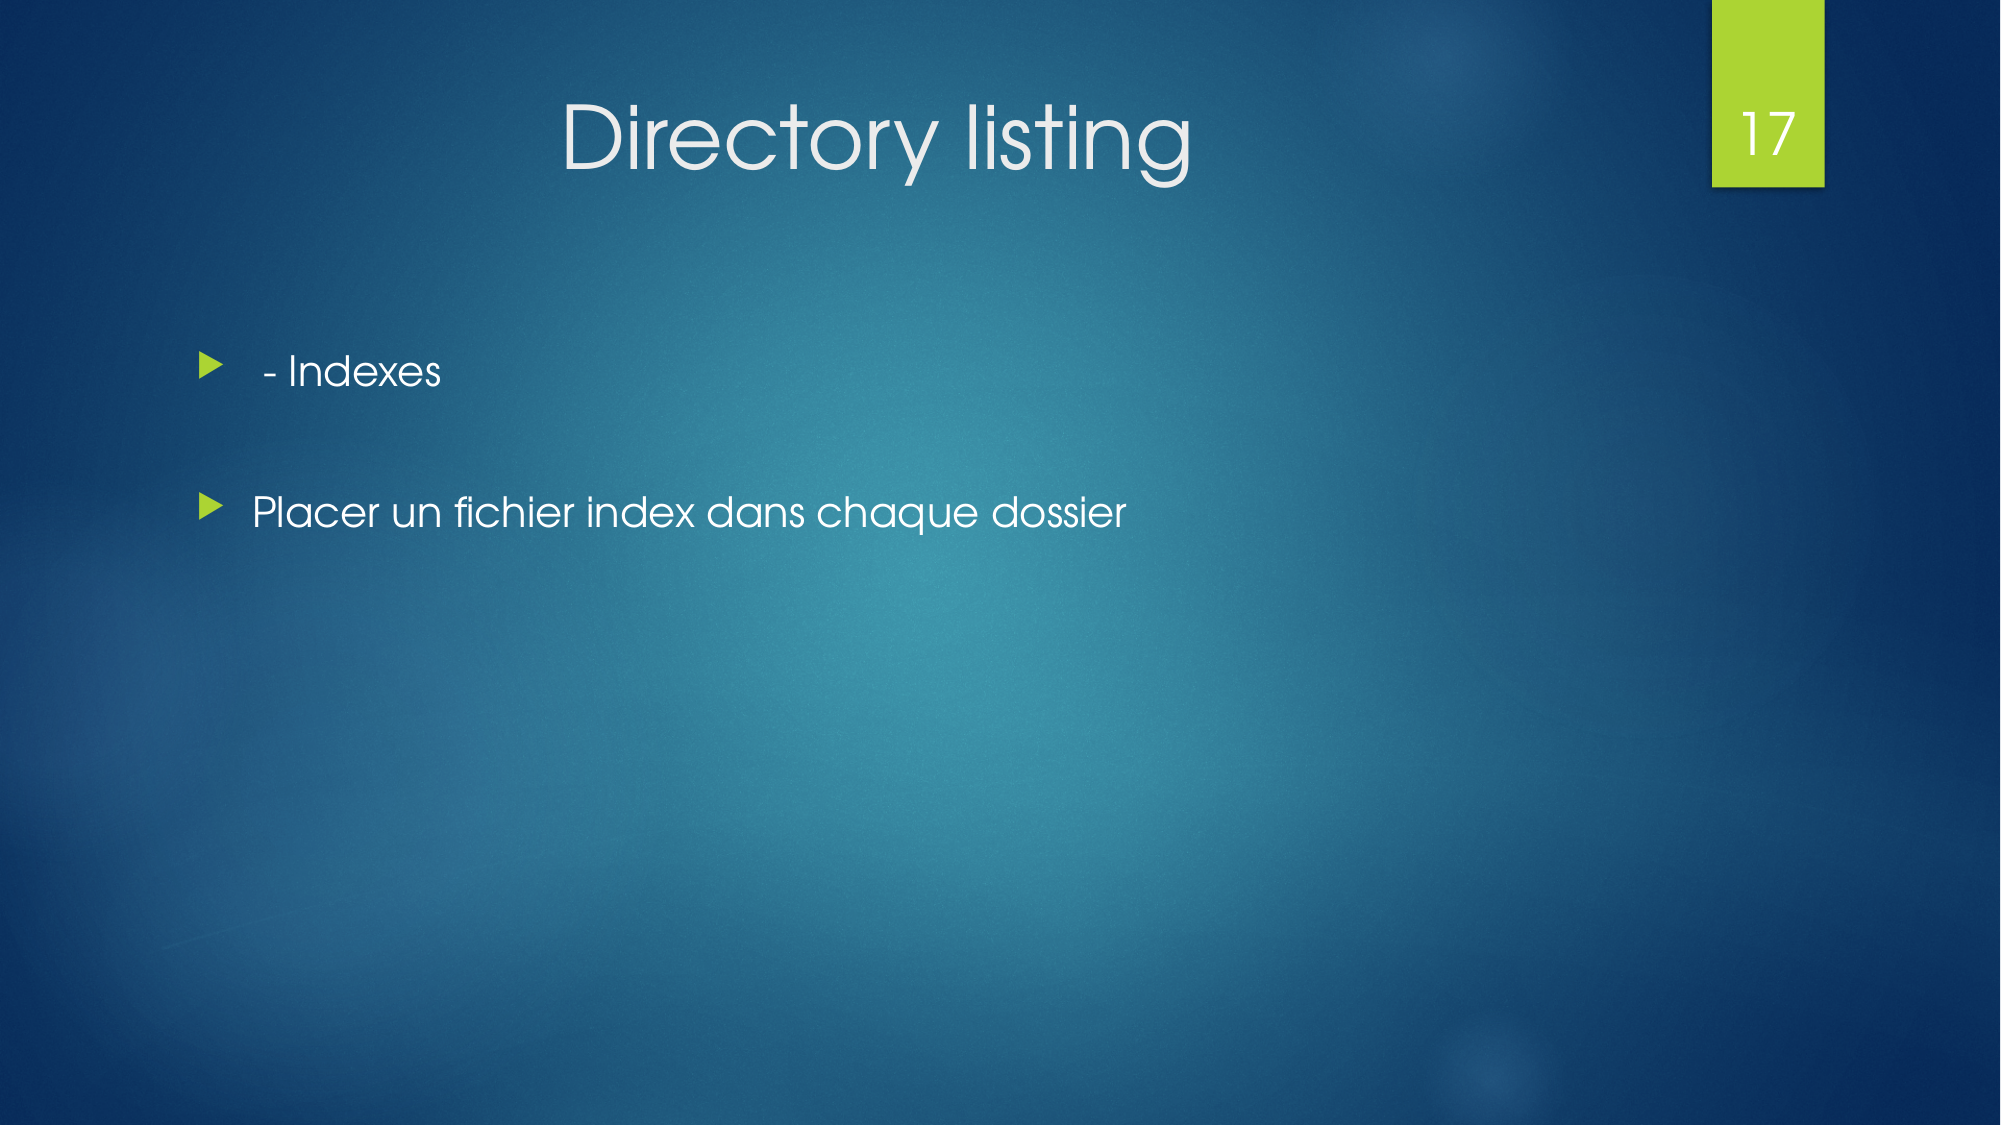

17
# Directory listing
 - Indexes

Placer un fichier index dans chaque dossier